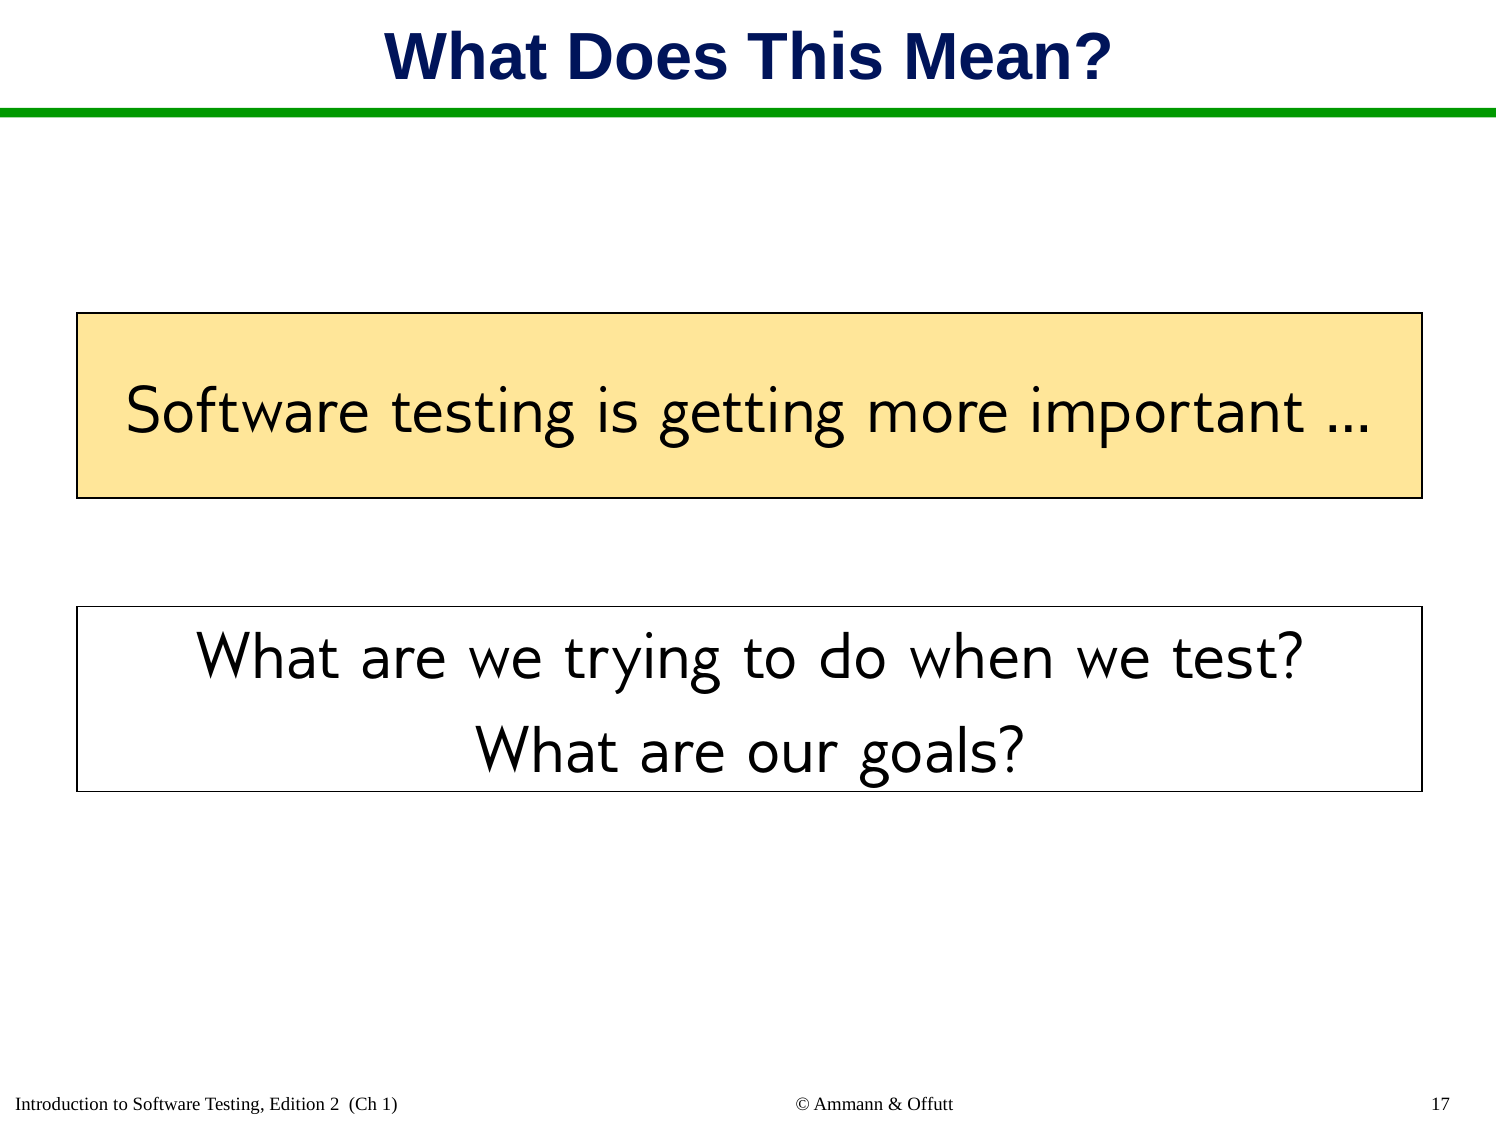

# What Does This Mean?
Software testing is getting more important …
What are we trying to do when we test?
What are our goals?
17
Introduction to Software Testing, Edition 2  (Ch 1)
© Ammann & Offutt